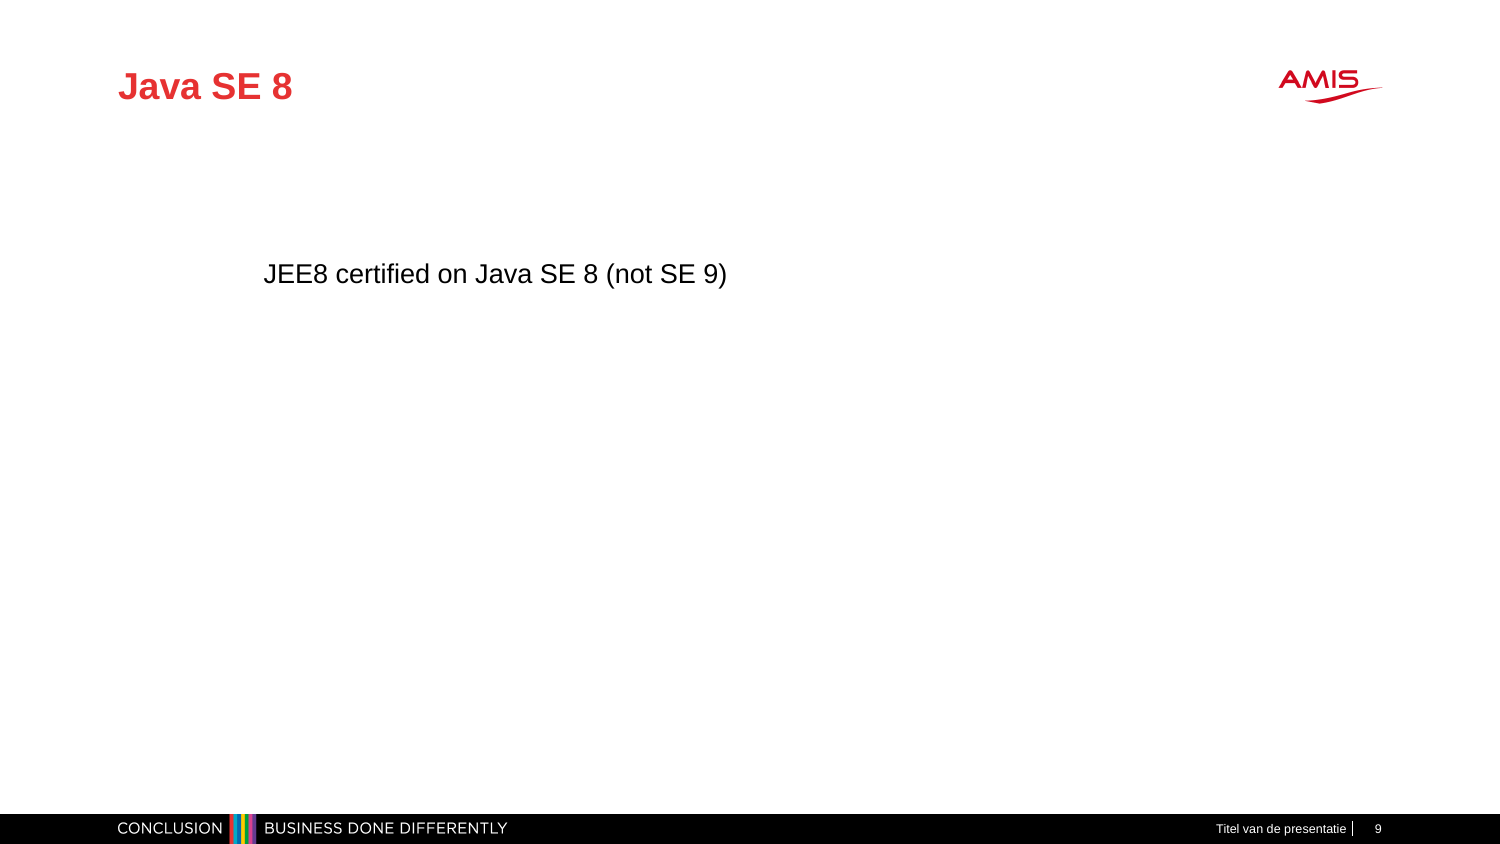

# Java SE 8
JEE8 certified on Java SE 8 (not SE 9)
Titel van de presentatie
9